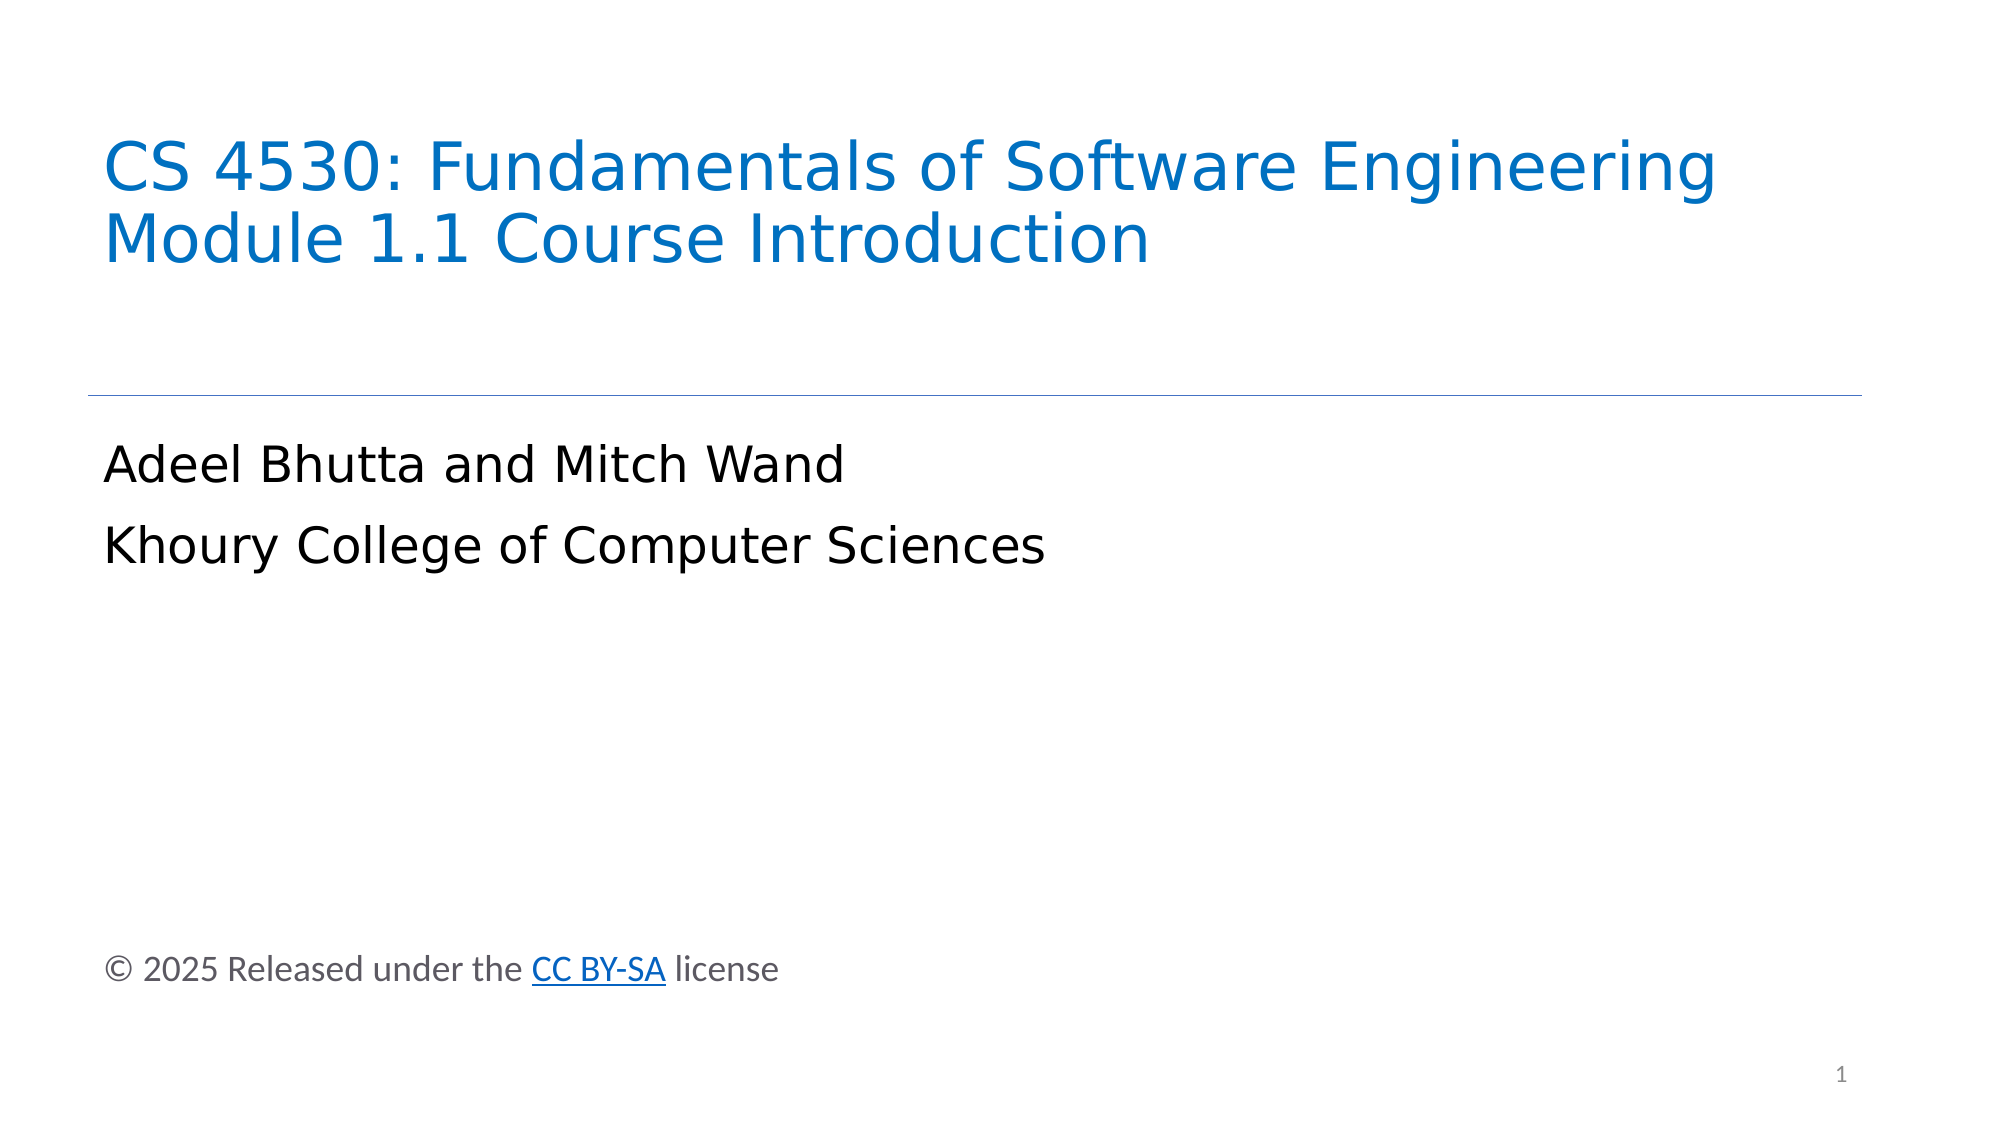

# CS 4530: Fundamentals of Software Engineering Module 1.1 Course Introduction
Adeel Bhutta and Mitch Wand
Khoury College of Computer Sciences

© 2025 Released under the CC BY-SA license
1